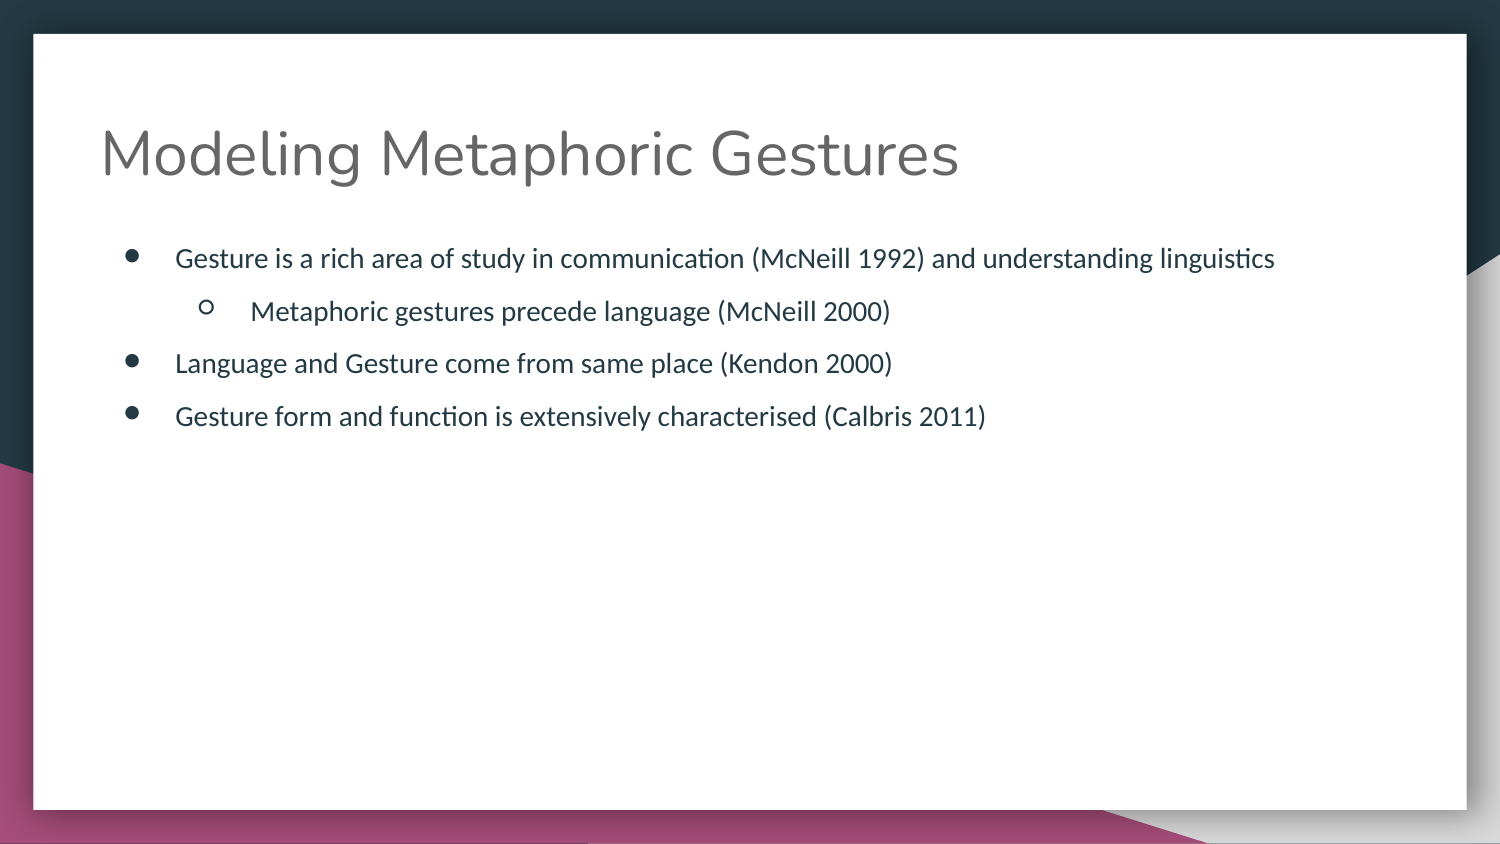

# Modeling Metaphoric Gestures
Gesture is a rich area of study in communication (McNeill 1992) and understanding linguistics
Metaphoric gestures precede language (McNeill 2000)
Language and Gesture come from same place (Kendon 2000)
Gesture form and function is extensively characterised (Calbris 2011)